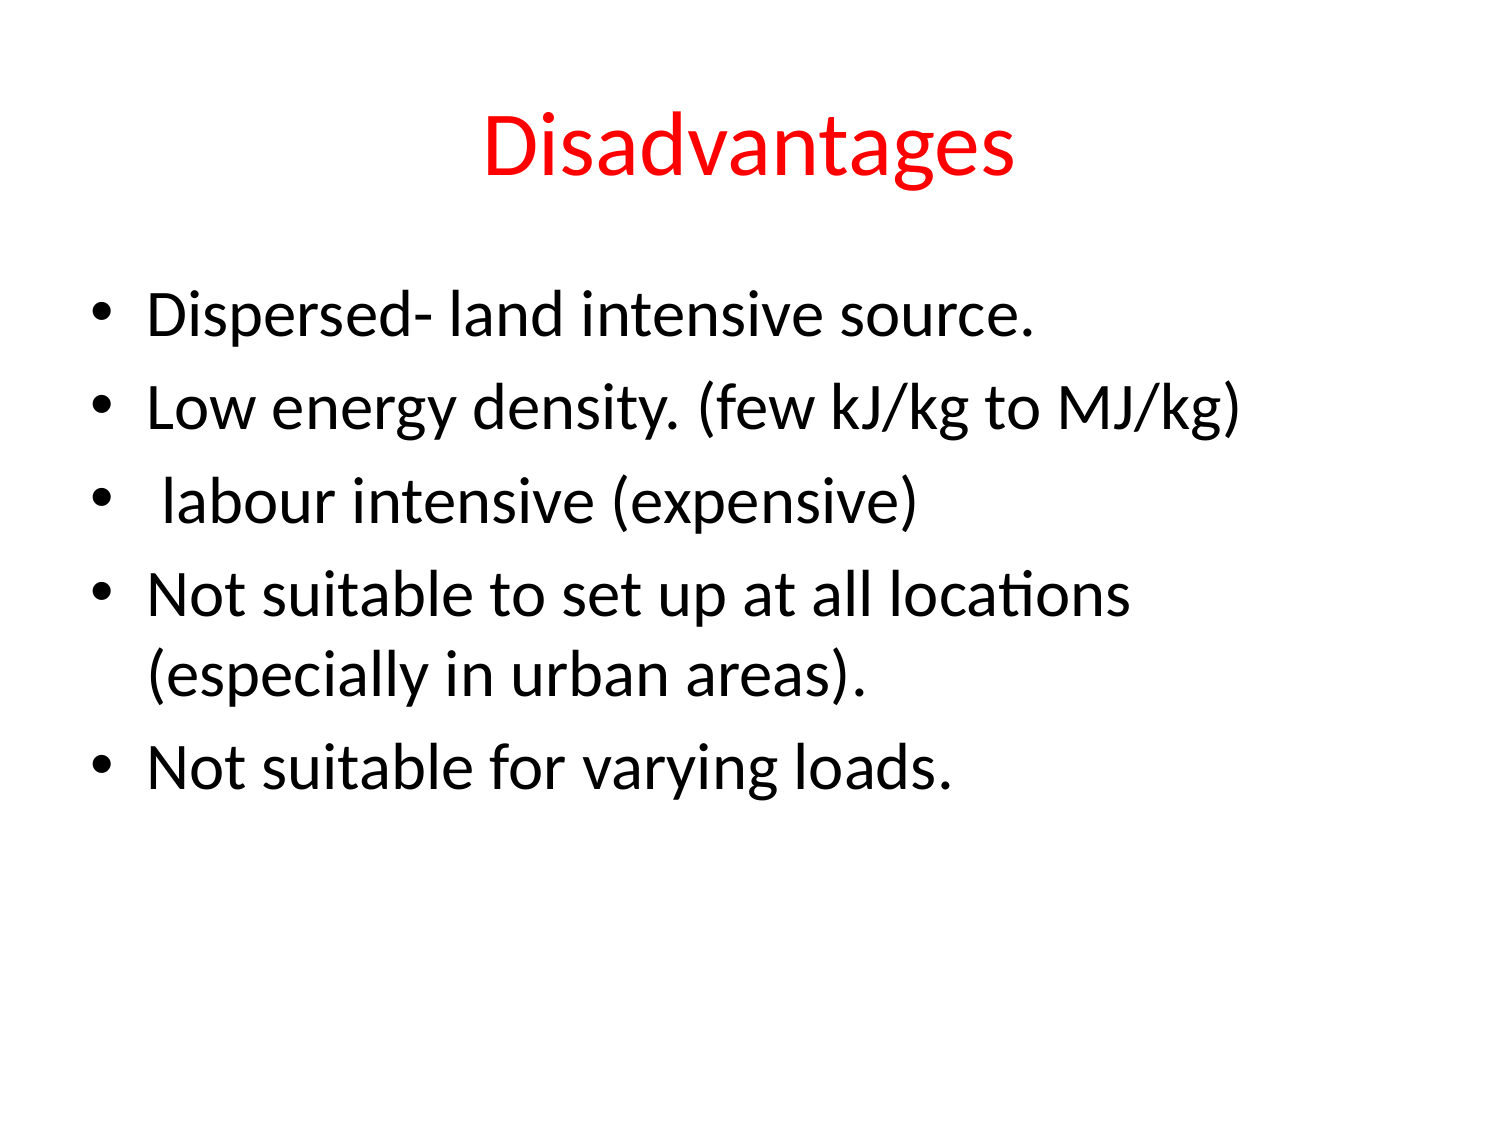

# Disadvantages
Dispersed- land intensive source.
Low energy density. (few kJ/kg to MJ/kg)
 labour intensive (expensive)
Not suitable to set up at all locations (especially in urban areas).
Not suitable for varying loads.